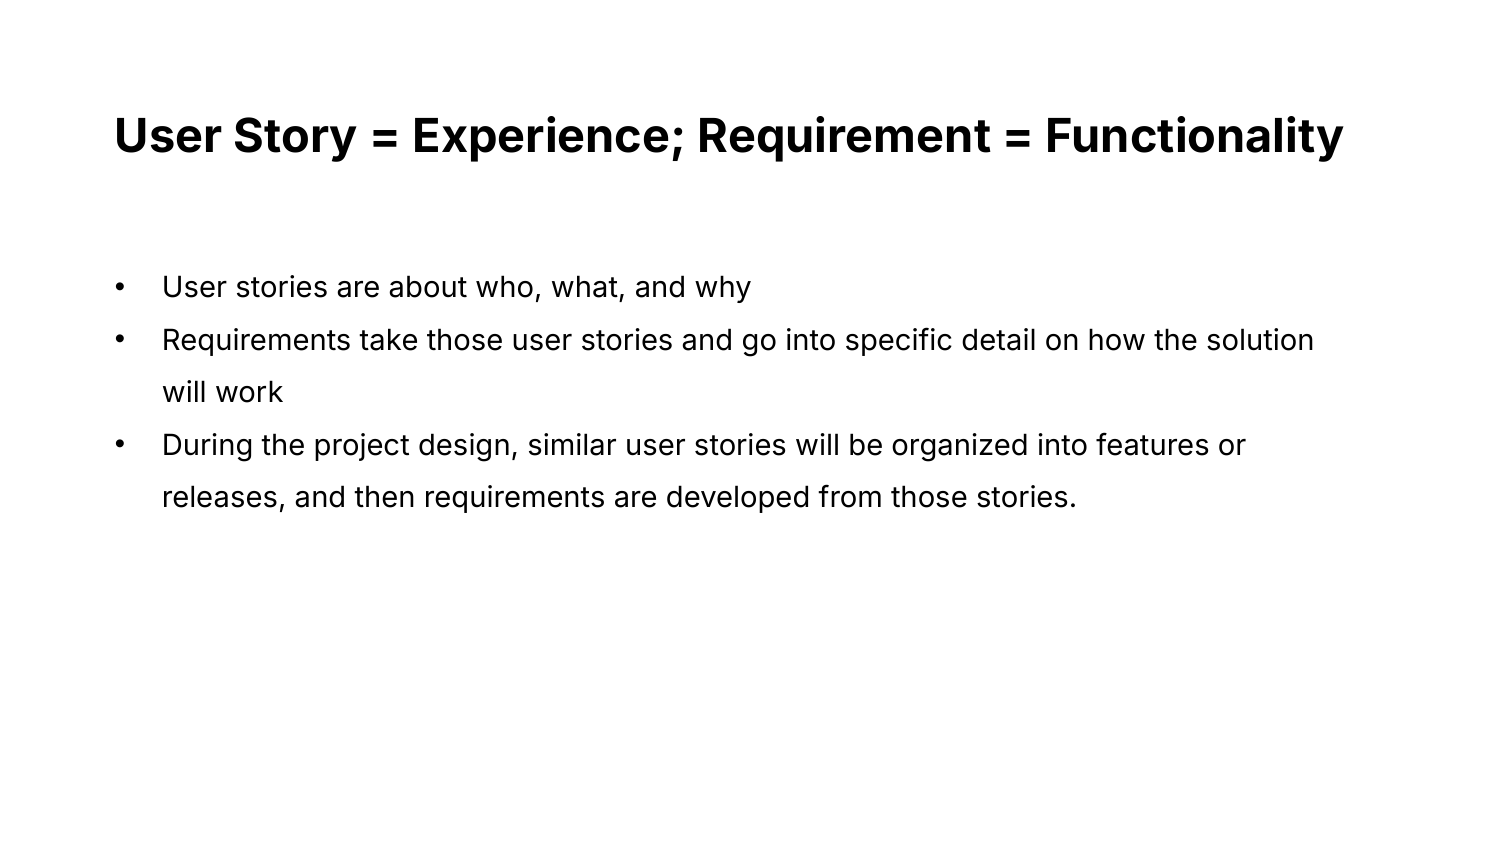

User Story = Experience; Requirement = Functionality
User stories are about who, what, and why
Requirements take those user stories and go into specific detail on how the solution will work
During the project design, similar user stories will be organized into features or releases, and then requirements are developed from those stories.